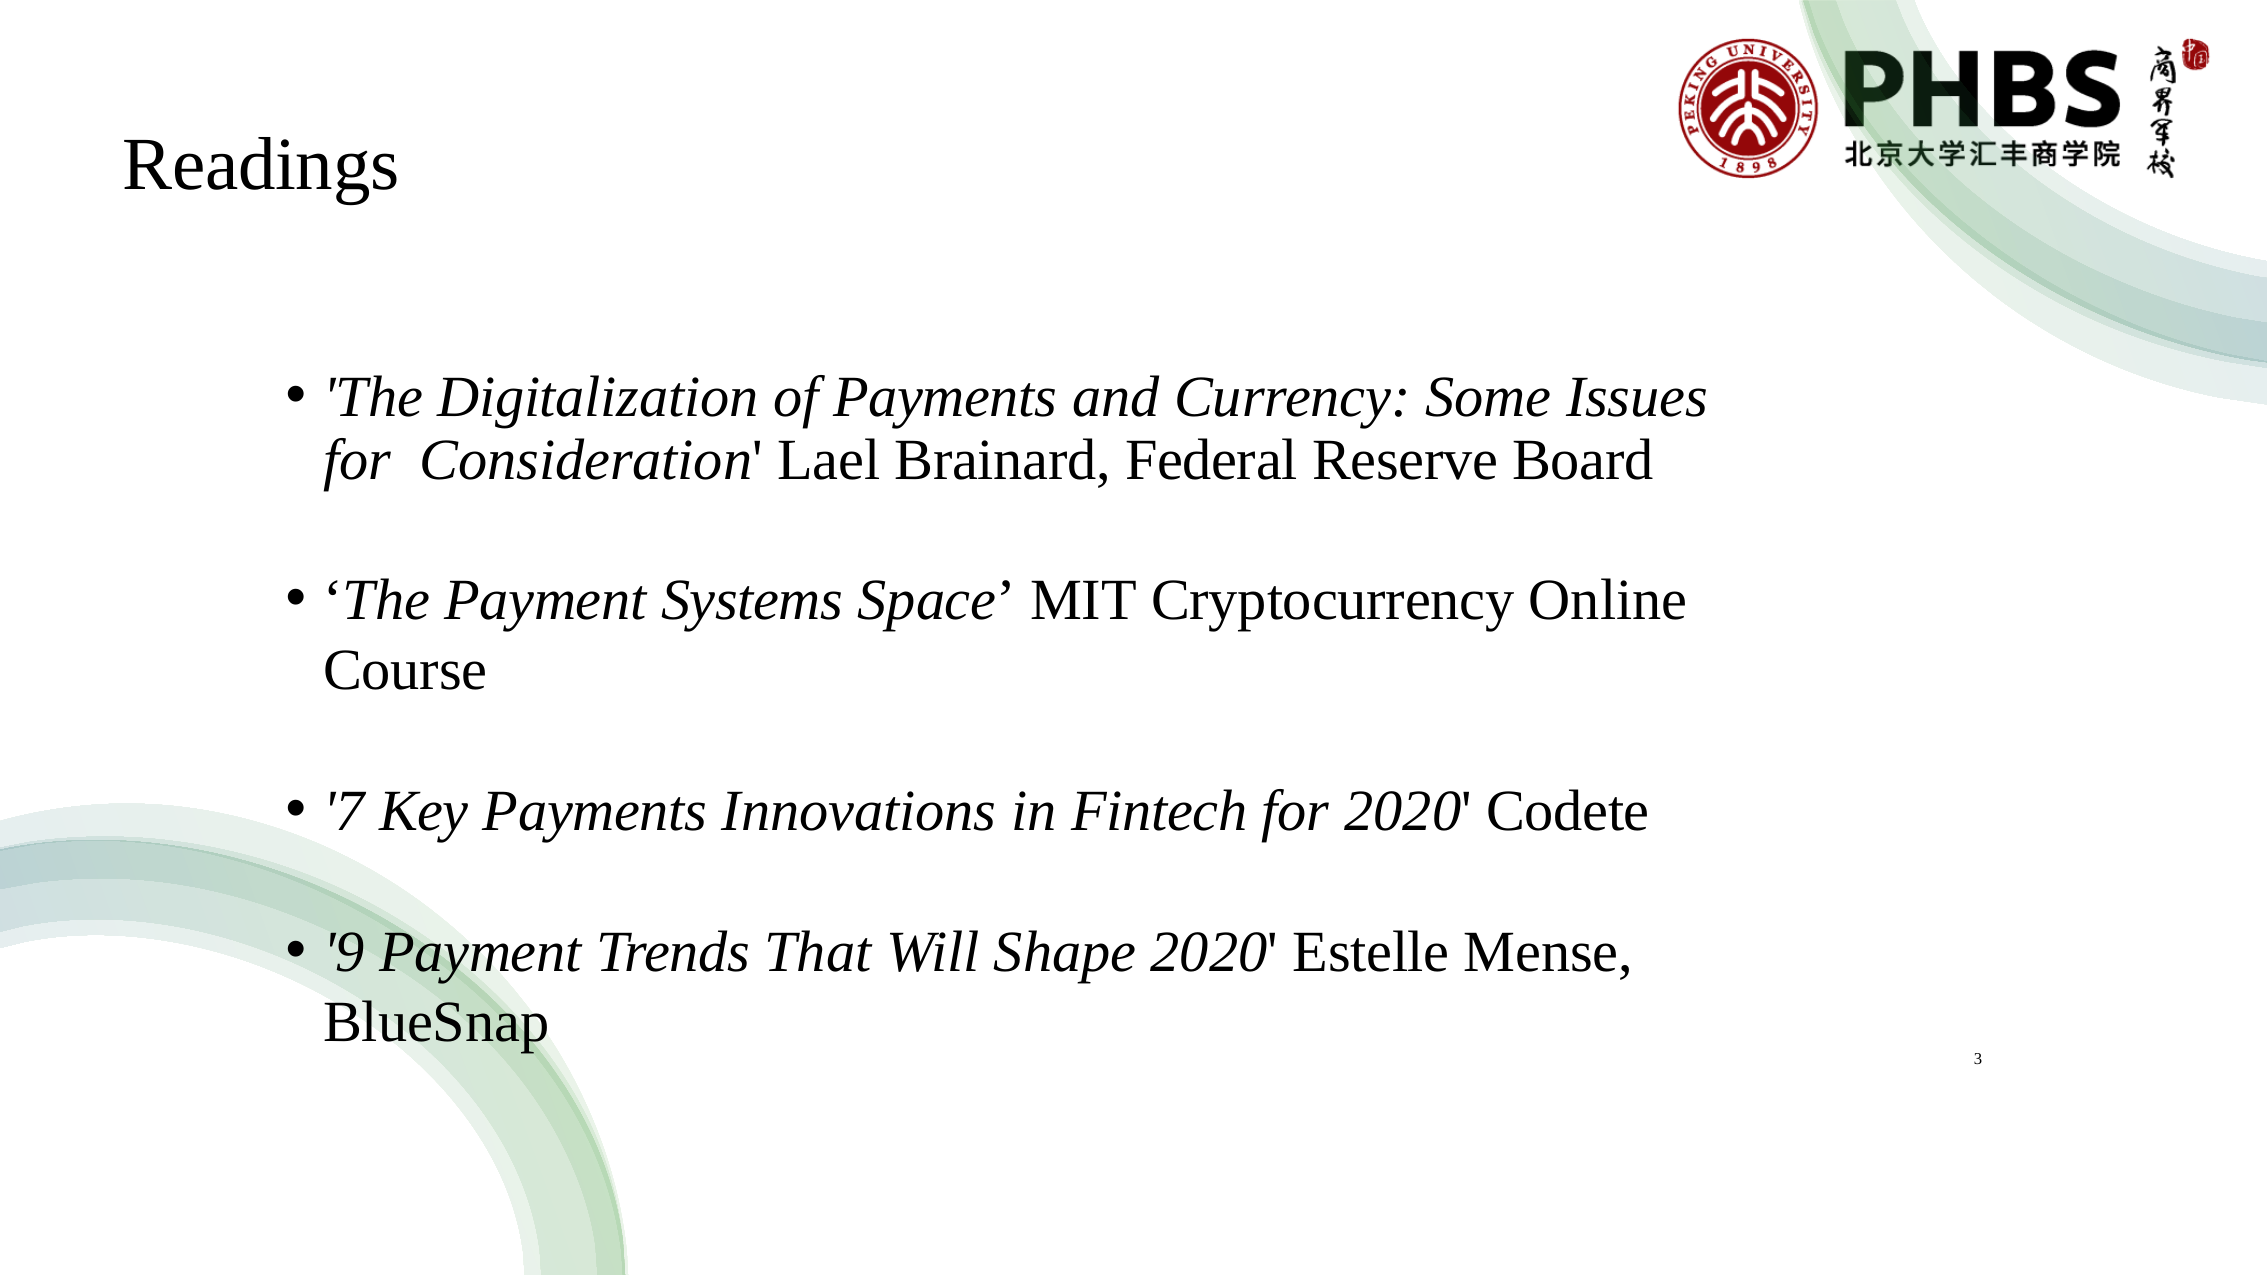

# Readings
'The Digitalization of Payments and Currency: Some Issues for  Consideration' Lael Brainard, Federal Reserve Board

‘The Payment Systems Space’ MIT Cryptocurrency Online Course

'7 Key Payments Innovations in Fintech for 2020' Codete

'9 Payment Trends That Will Shape 2020' Estelle Mense, BlueSnap
3